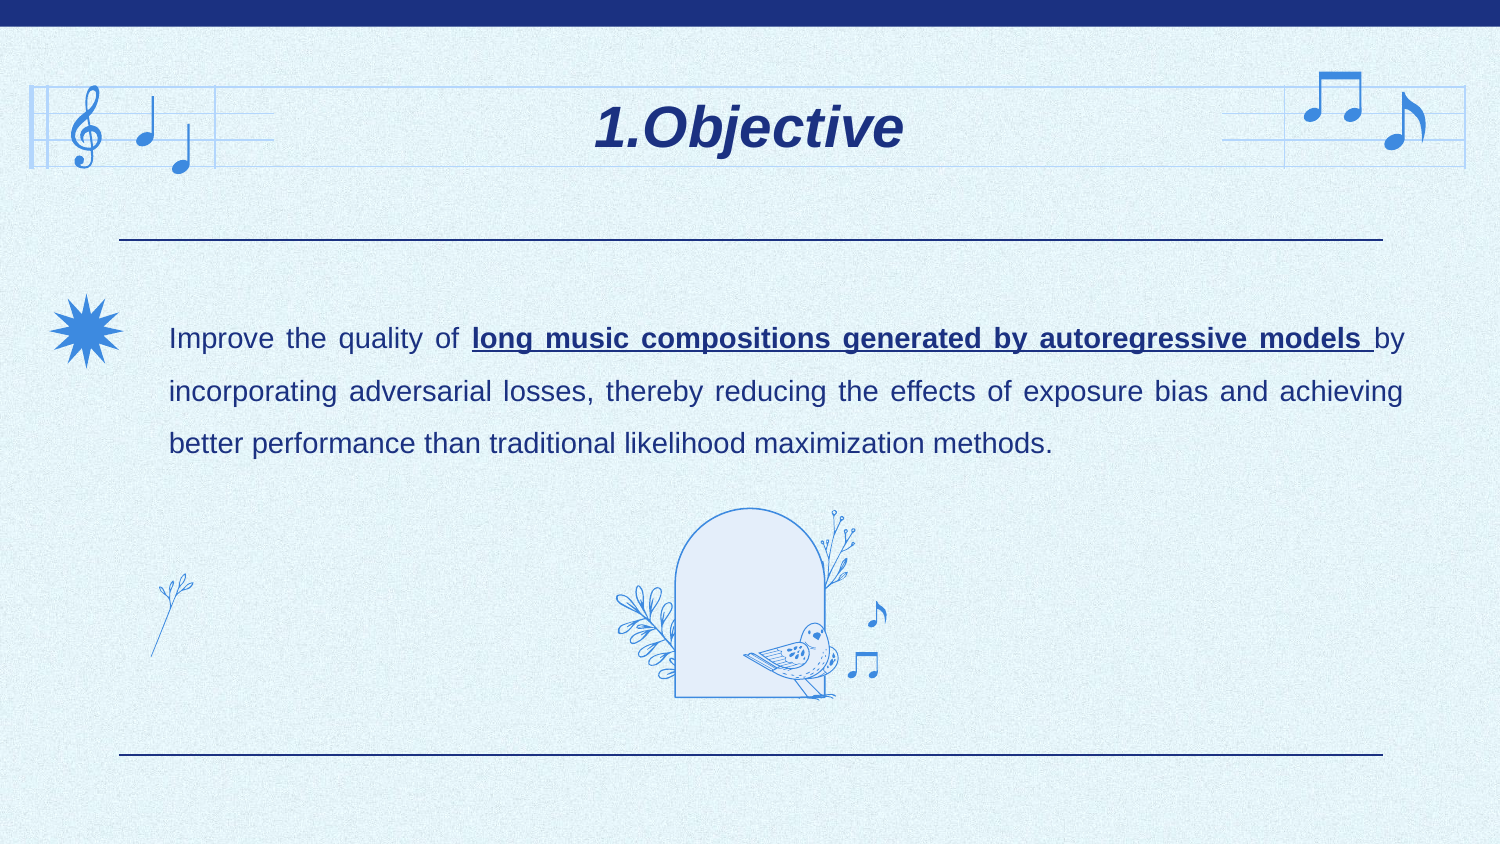

# 1.Objective

Improve the quality of long music compositions generated by autoregressive models by incorporating adversarial losses, thereby reducing the effects of exposure bias and achieving better performance than traditional likelihood maximization methods.